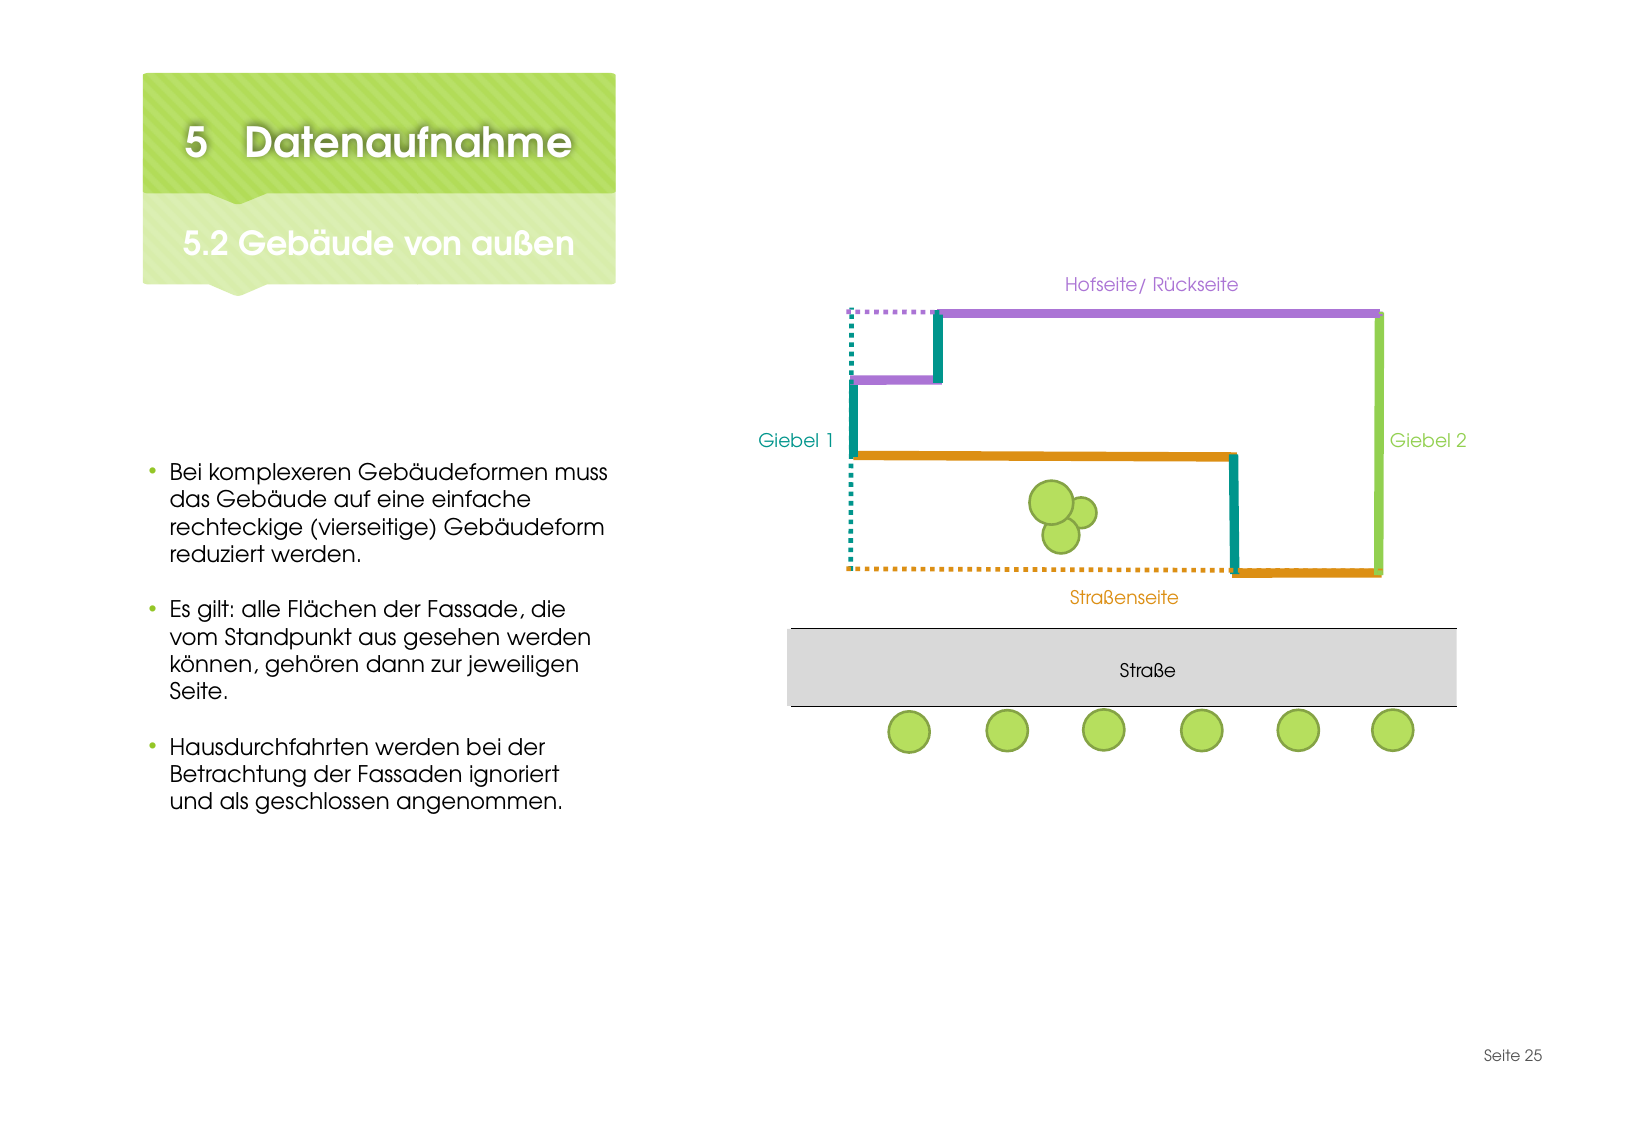

# 5   Datenaufnahme
5.2 Gebäude von außen
Hofseite/ Rückseite

Giebel 2
Giebel 1
Bei komplexeren Gebäudeformen muss das Gebäude auf eine einfache rechteckige (vierseitige) Gebäudeform reduziert werden.

Es gilt: alle Flächen der Fassade, die vom Standpunkt aus gesehen werden können, gehören dann zur jeweiligen Seite.

Hausdurchfahrten werden bei der Betrachtung der Fassaden ignoriert und als geschlossen angenommen.

Straßenseite

Straße

Seite 25